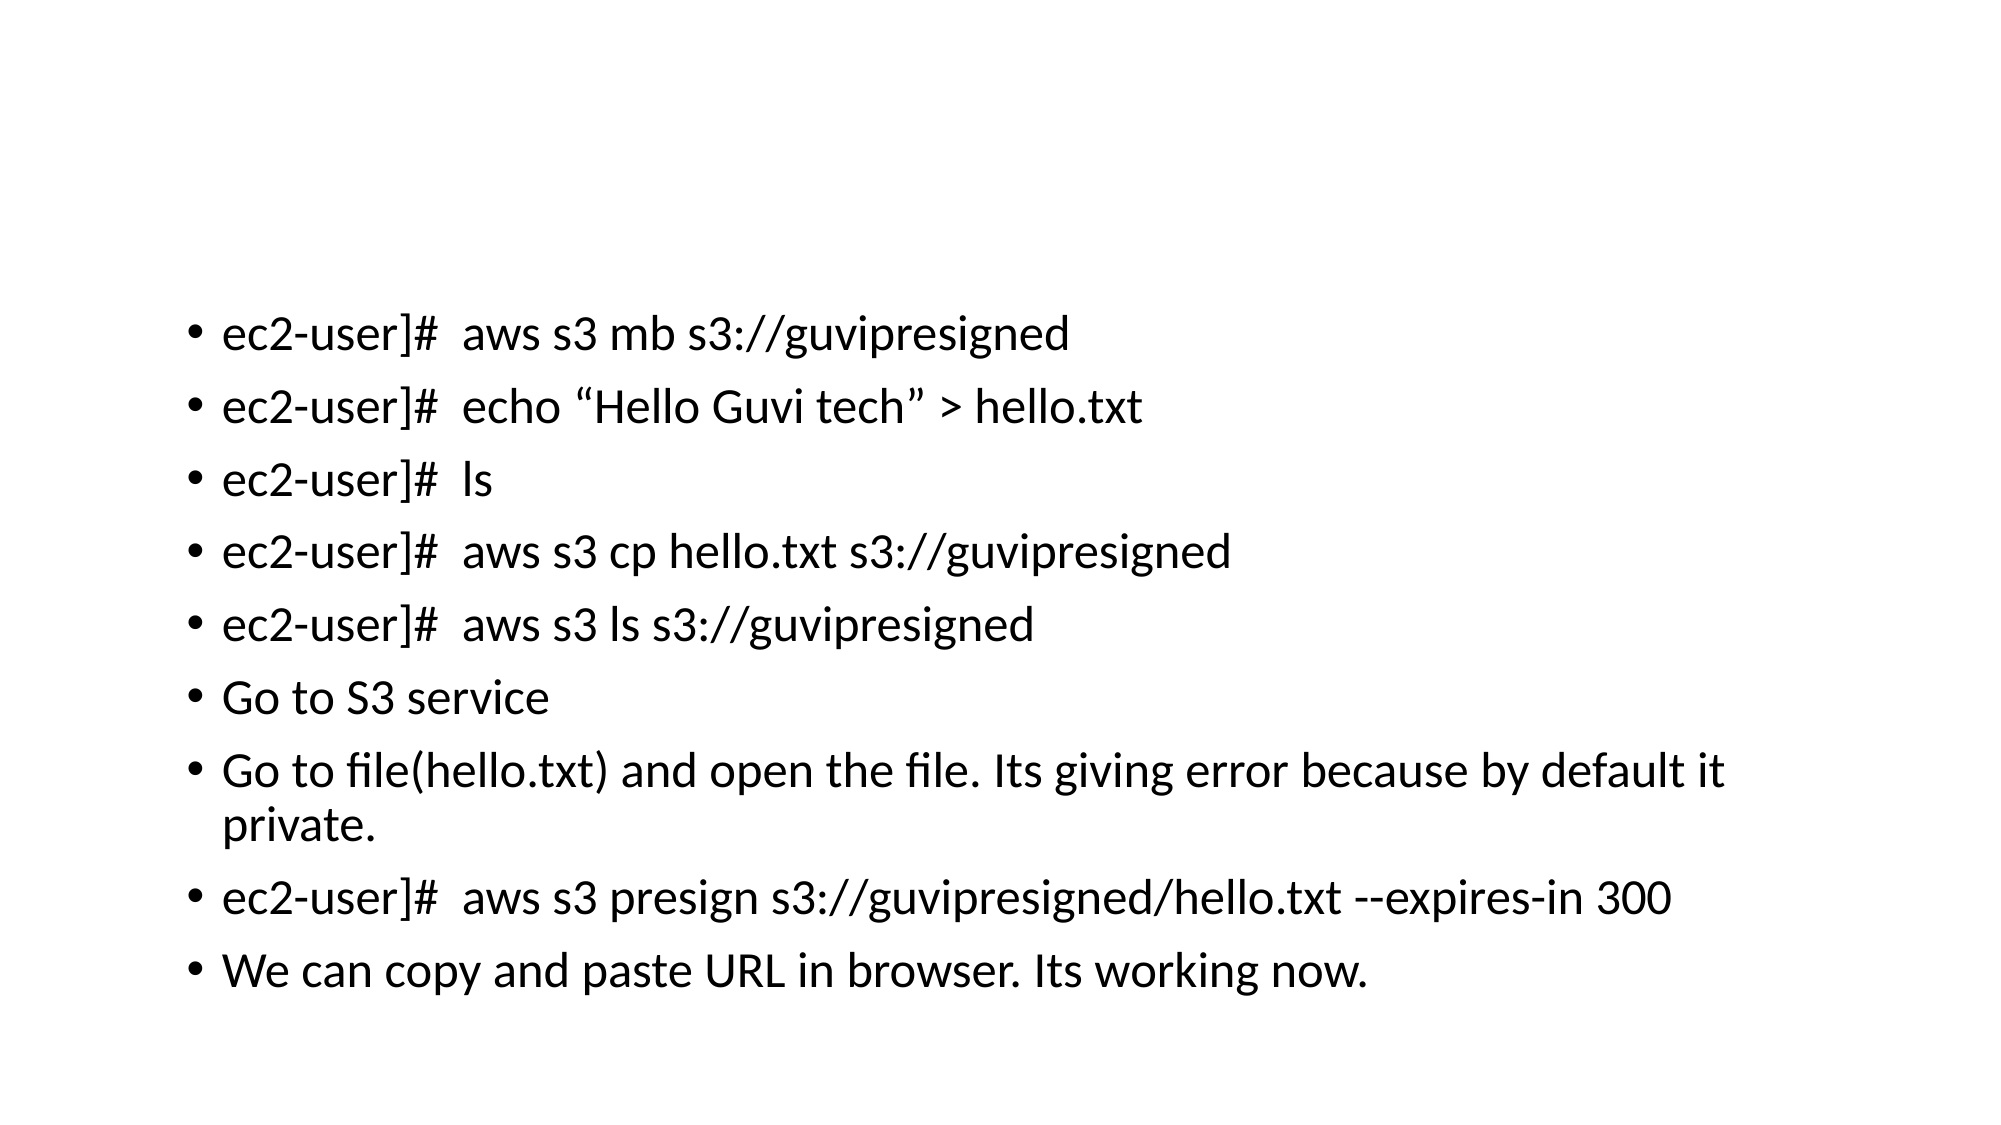

#
ec2-user]#  aws s3 mb s3://guvipresigned
ec2-user]#  echo “Hello Guvi tech” > hello.txt
ec2-user]#  ls
ec2-user]#  aws s3 cp hello.txt s3://guvipresigned
ec2-user]#  aws s3 ls s3://guvipresigned
Go to S3 service
Go to file(hello.txt) and open the file. Its giving error because by default it private.
ec2-user]#  aws s3 presign s3://guvipresigned/hello.txt --expires-in 300
We can copy and paste URL in browser. Its working now.